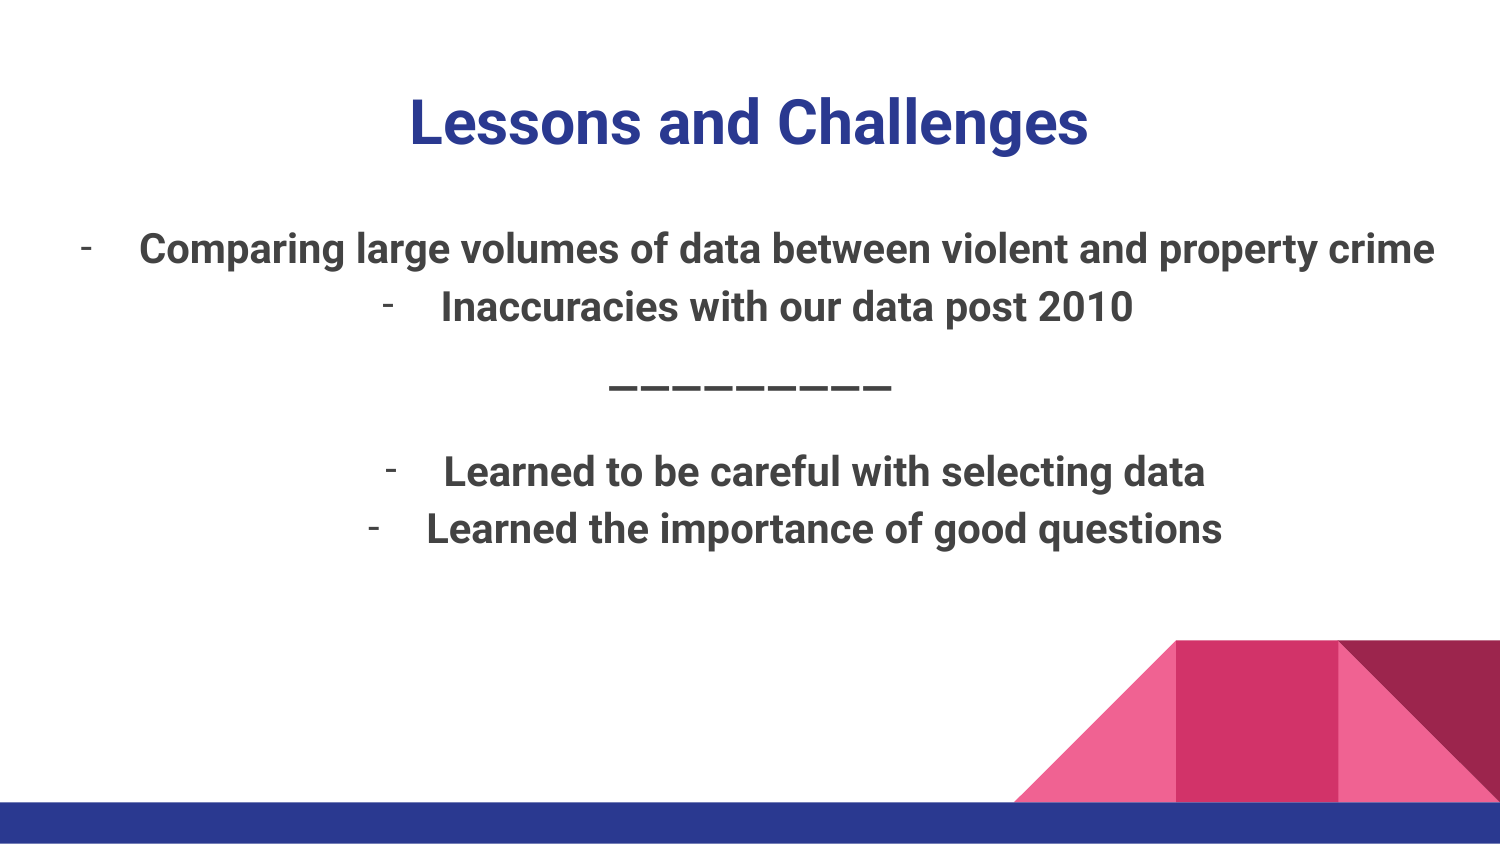

# Lessons and Challenges
Comparing large volumes of data between violent and property crime
Inaccuracies with our data post 2010
—————————
Learned to be careful with selecting data
Learned the importance of good questions